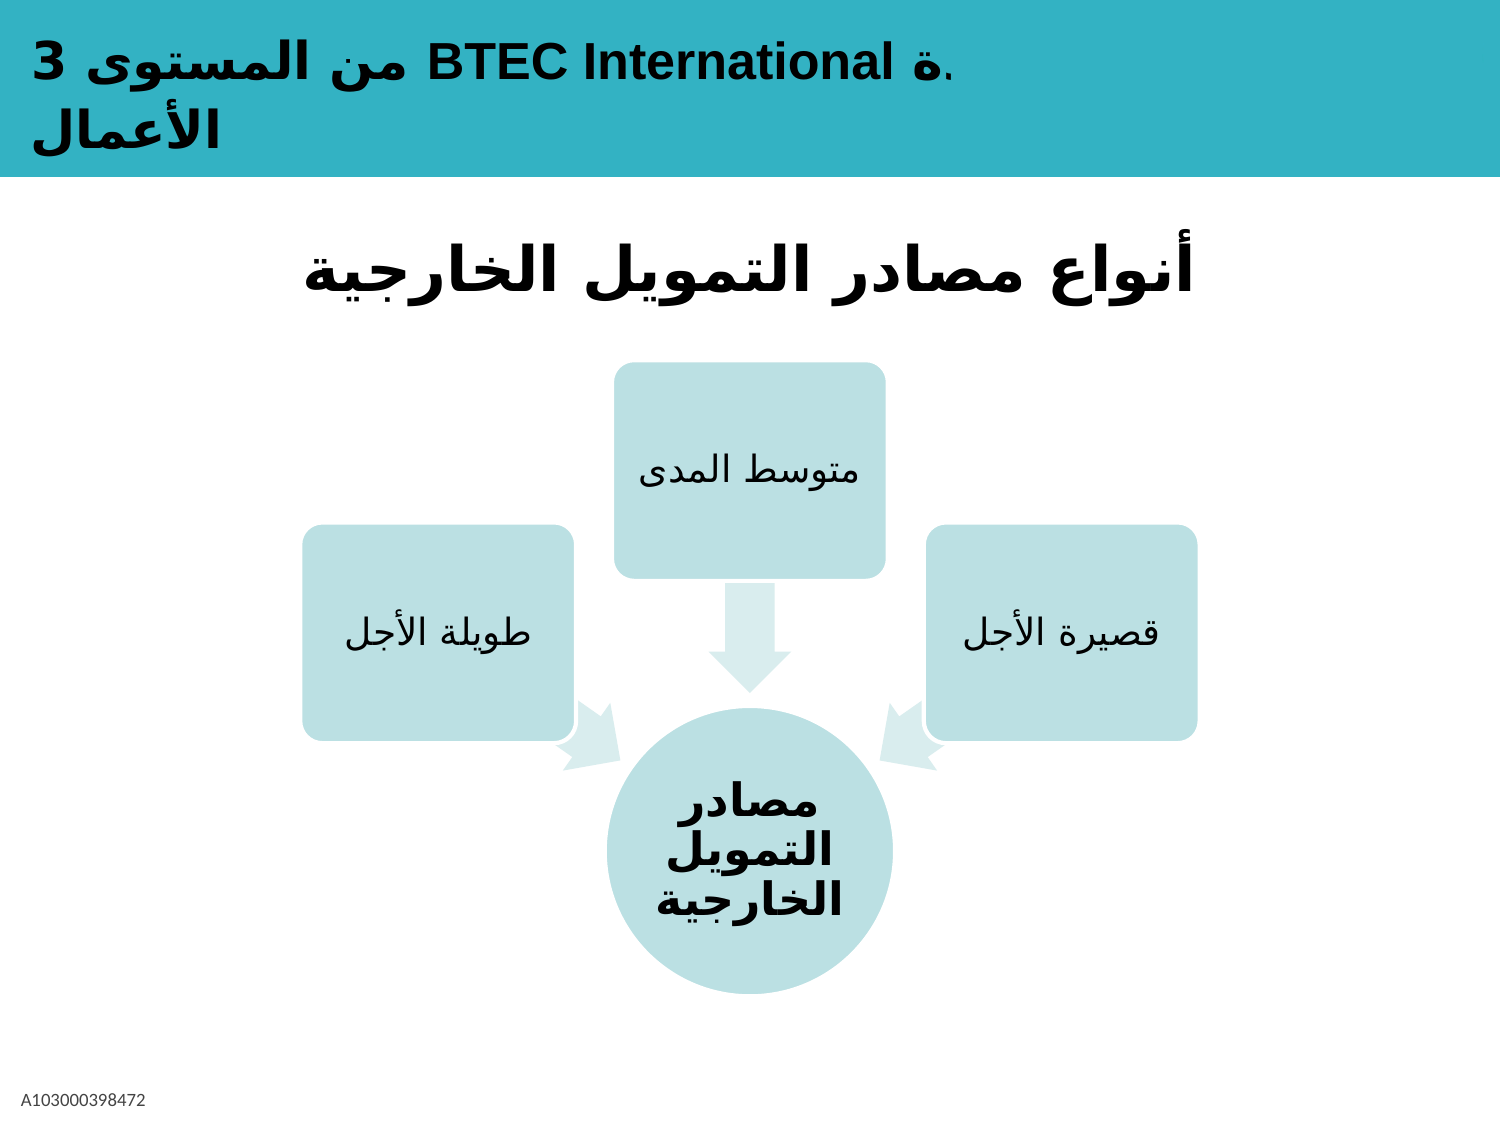

# أنواع مصادر التمويل الخارجية
متوسط المدى
قصيرة الأجل
طويلة الأجل

مصادر التمويل الخارجية
A103000398472